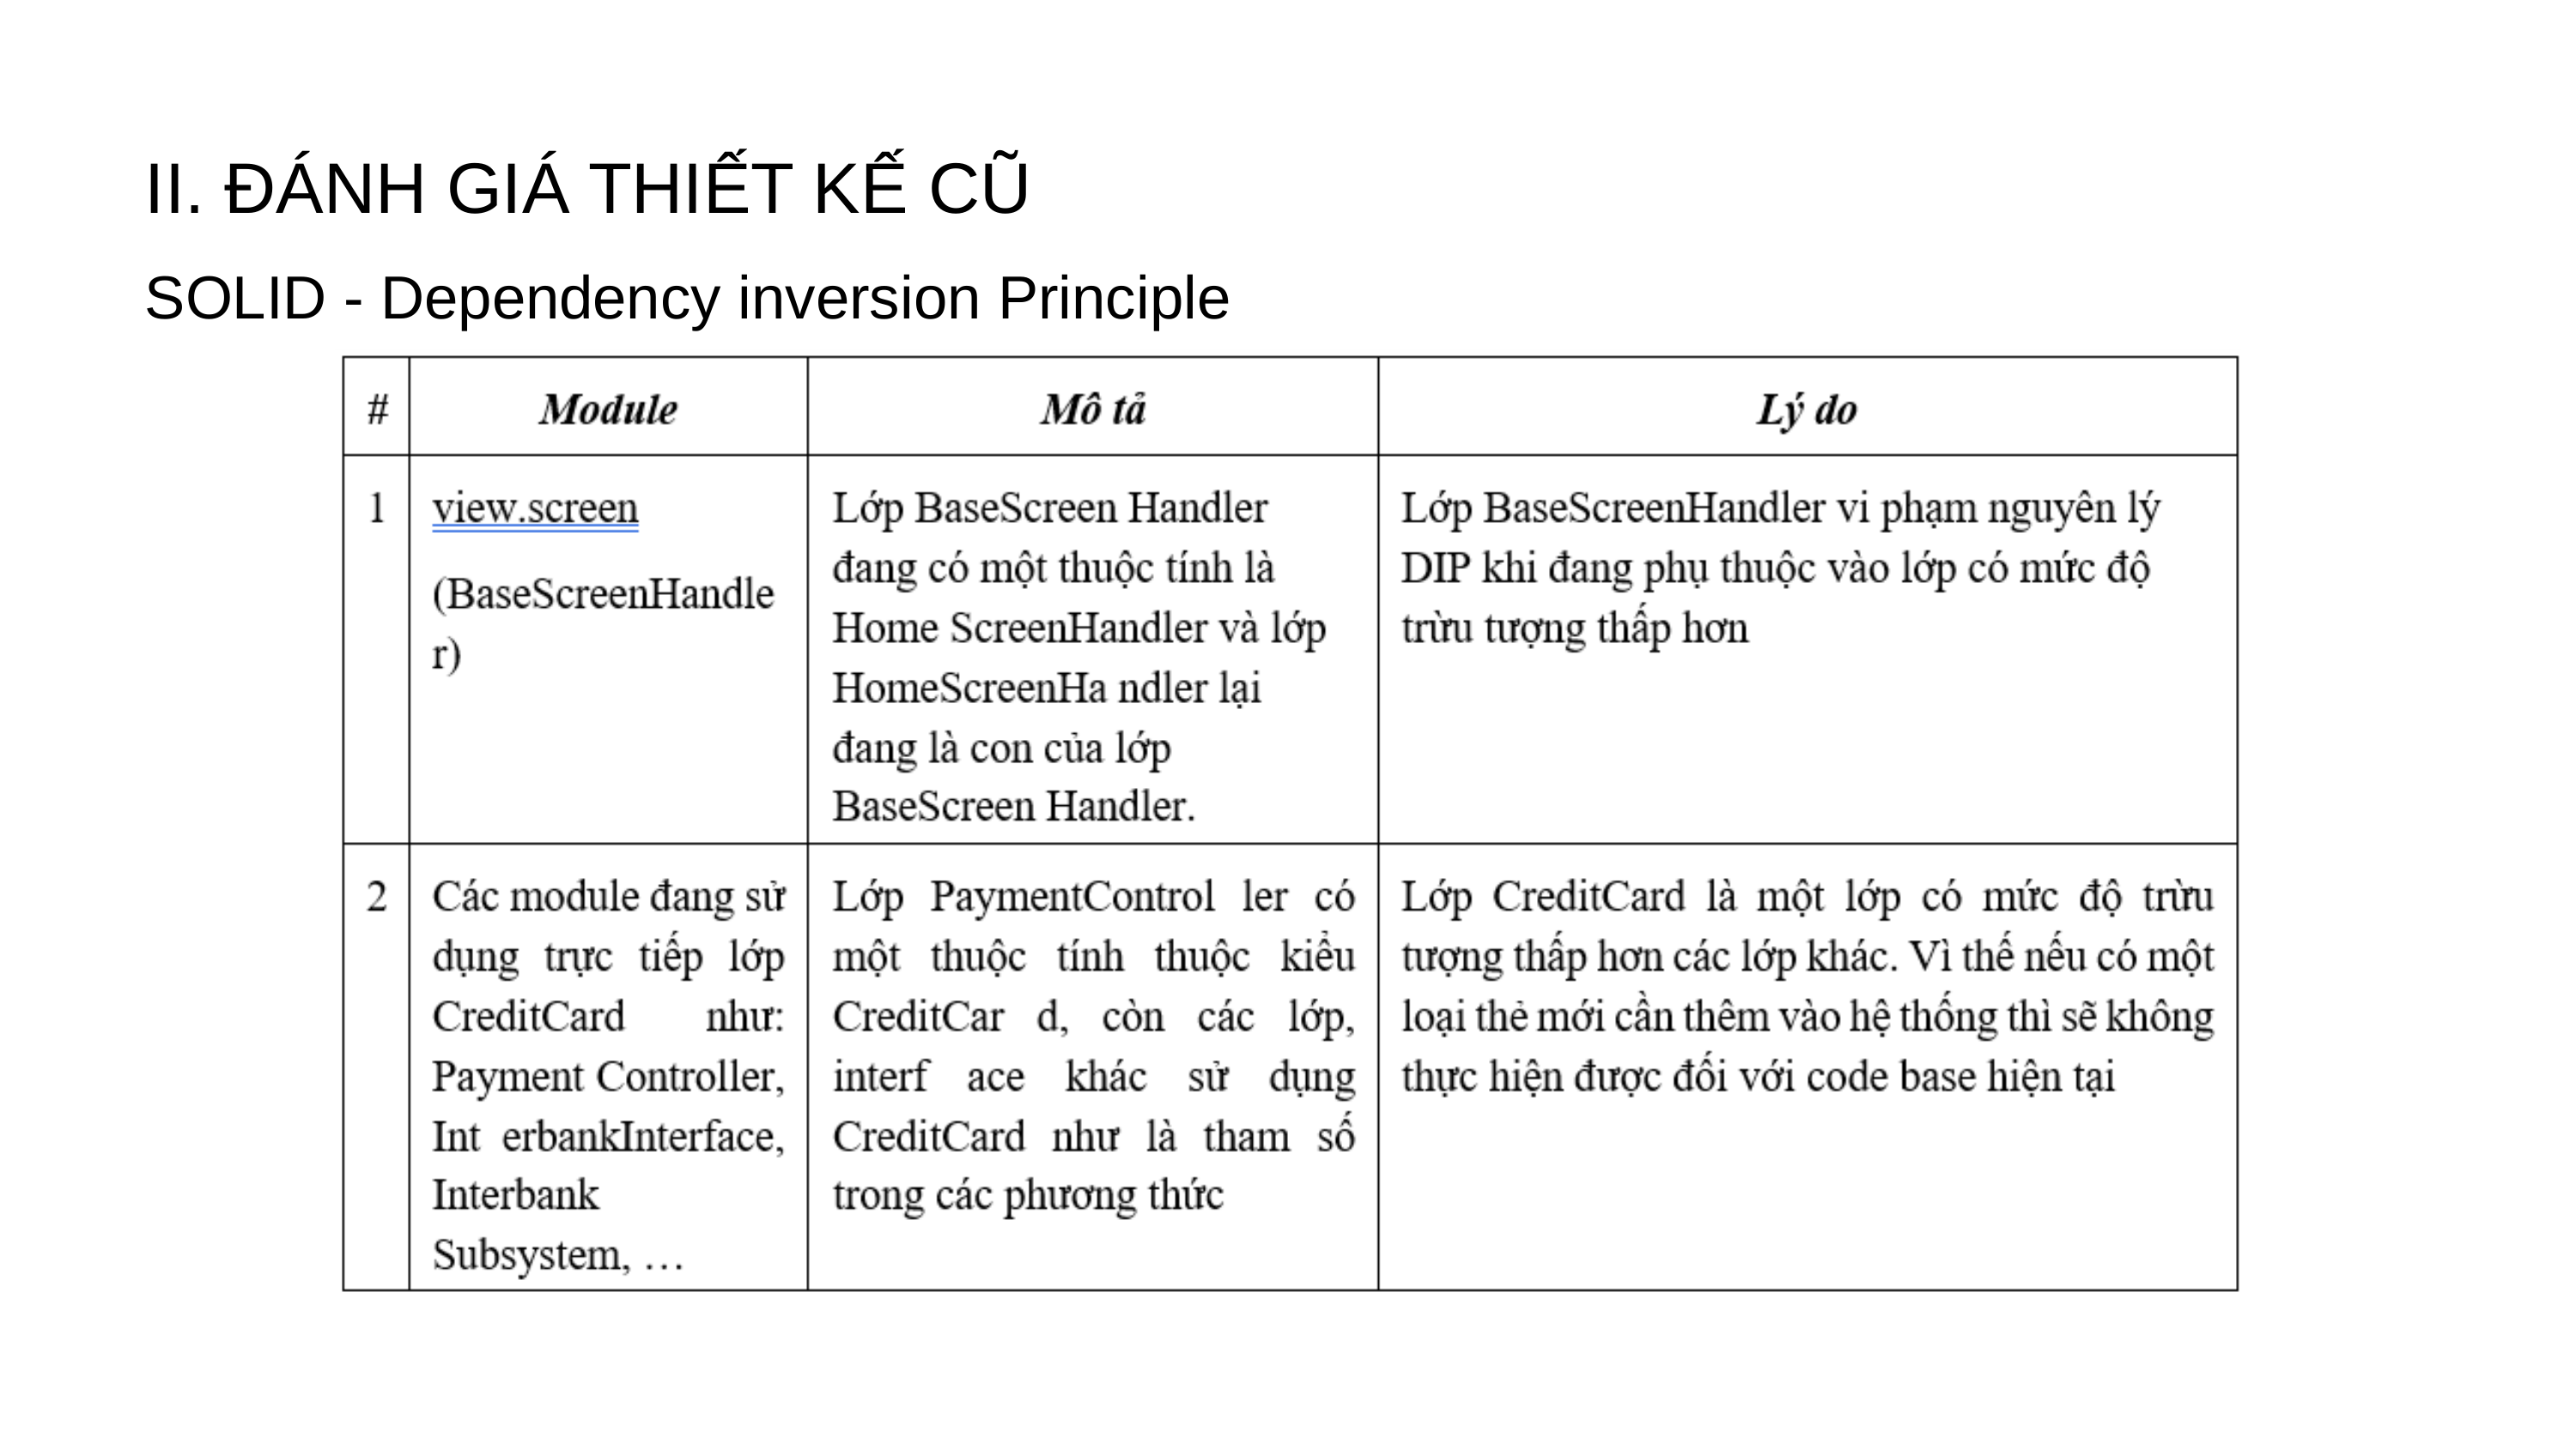

II. ĐÁNH GIÁ THIẾT KẾ CŨ
SOLID - Dependency inversion Principle